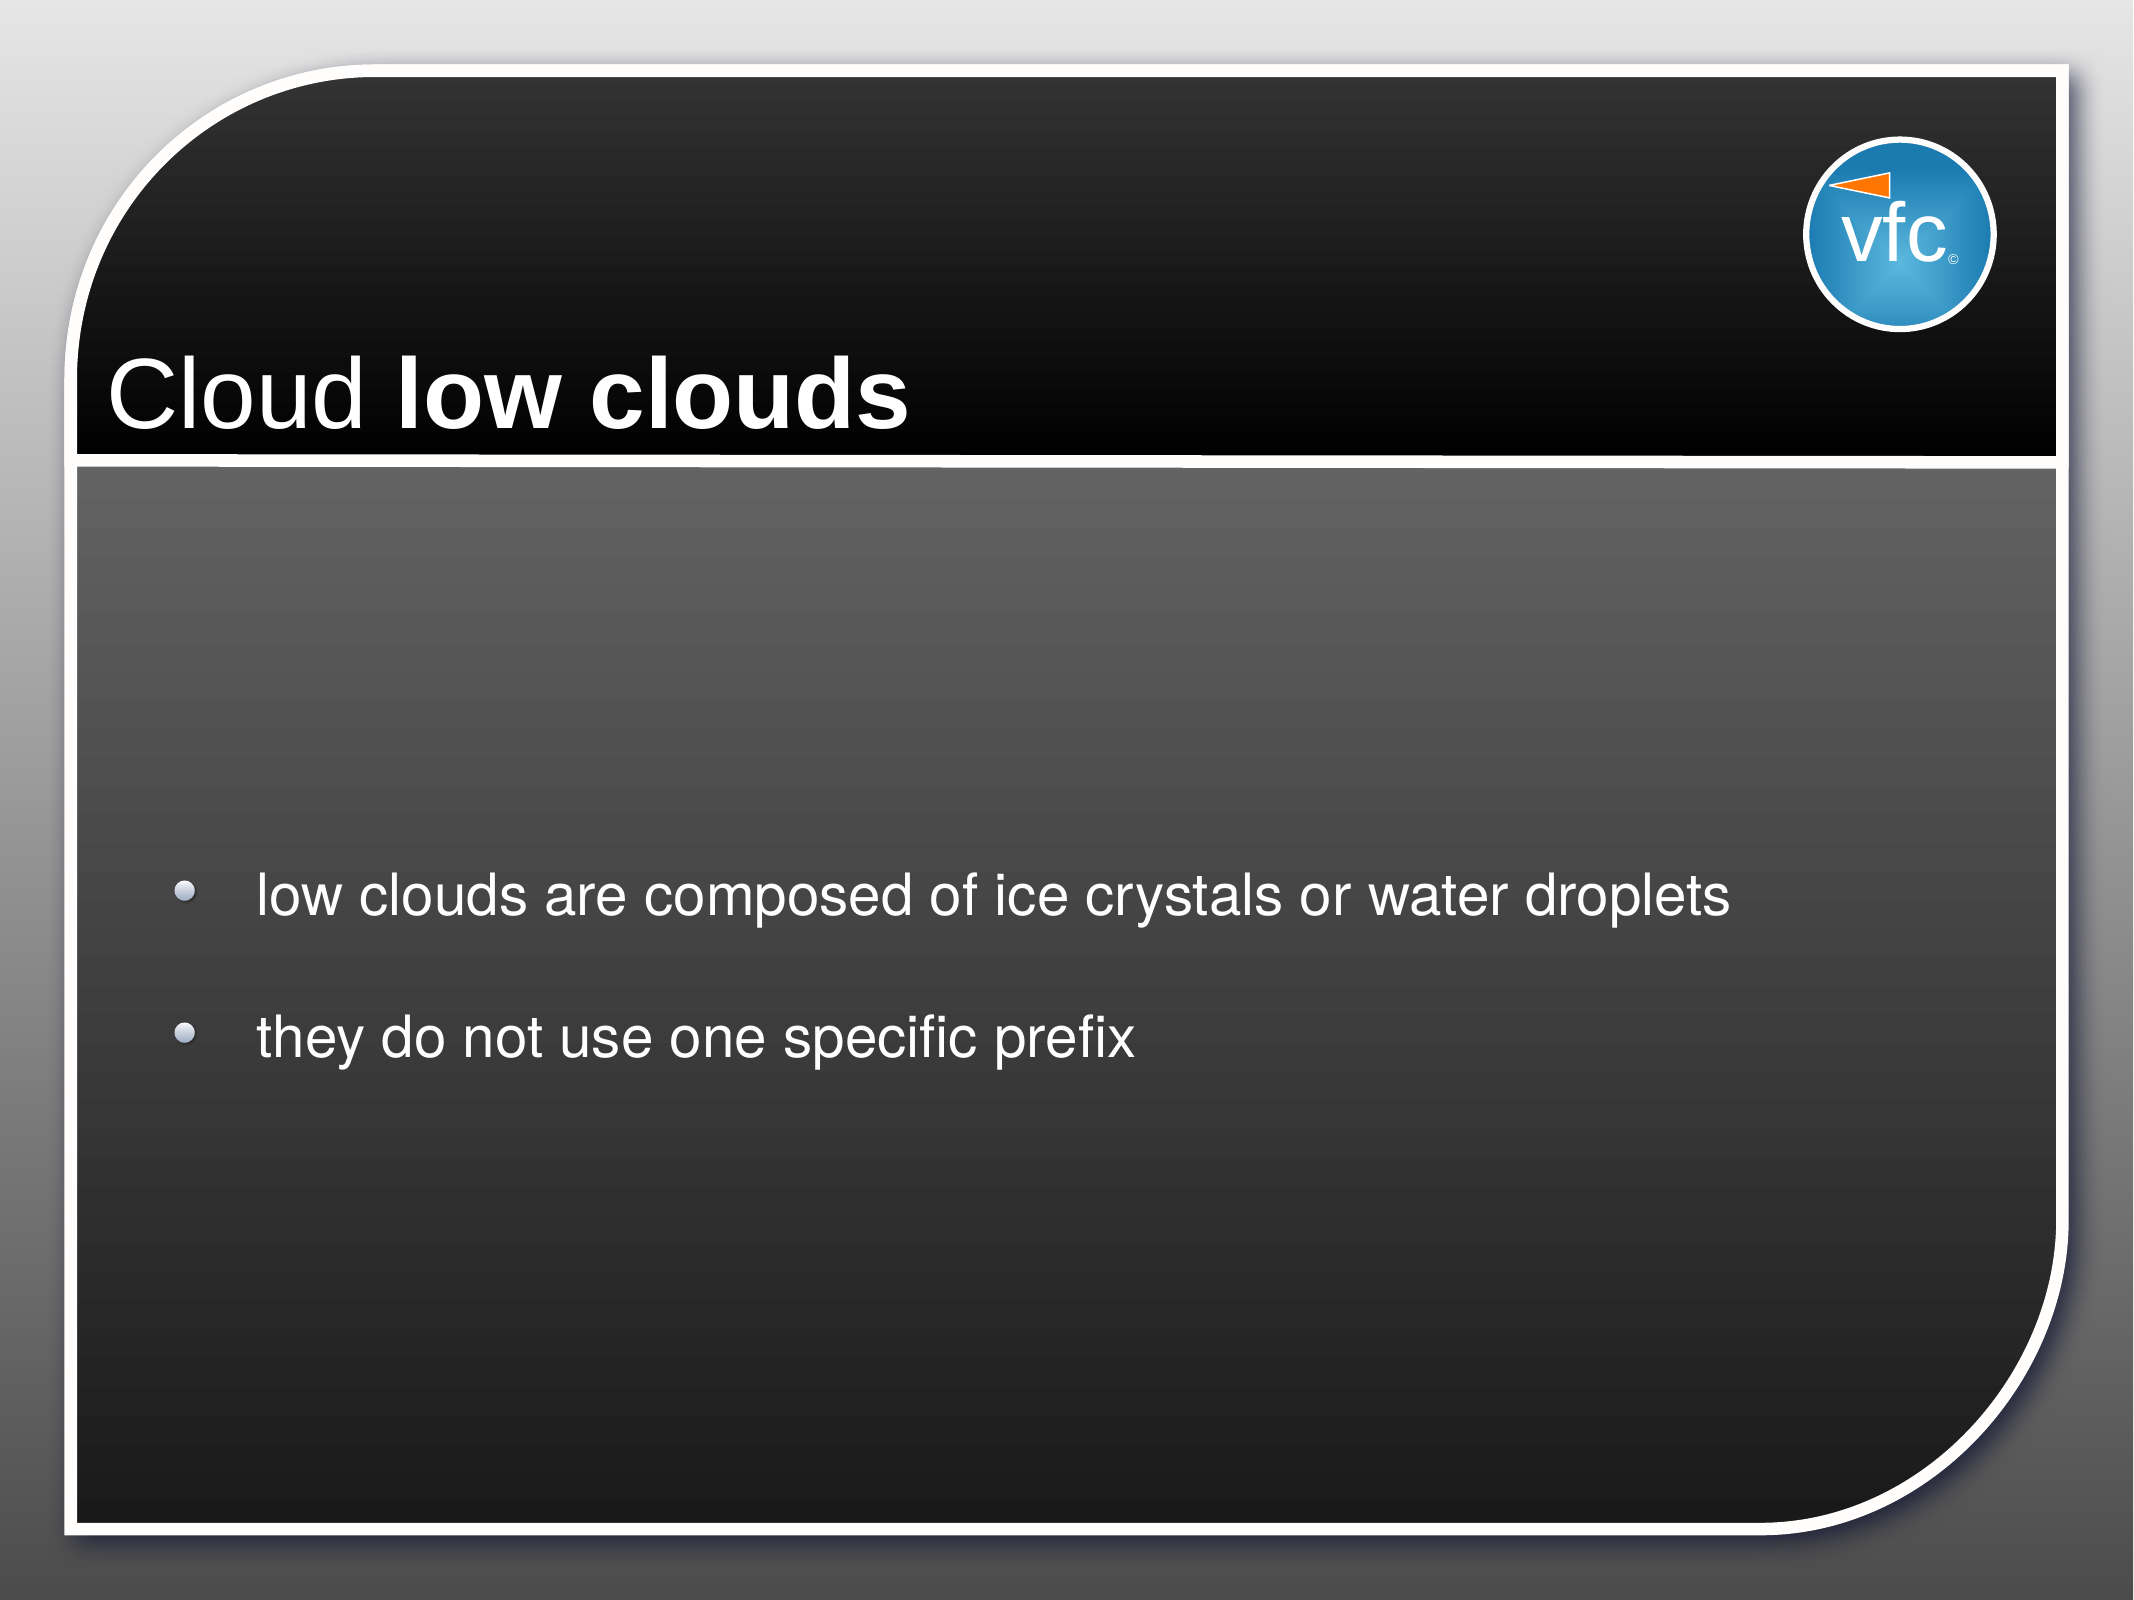

vfc©

# Cloud low clouds
low clouds are composed of ice crystals or water droplets
they do not use one specific prefix